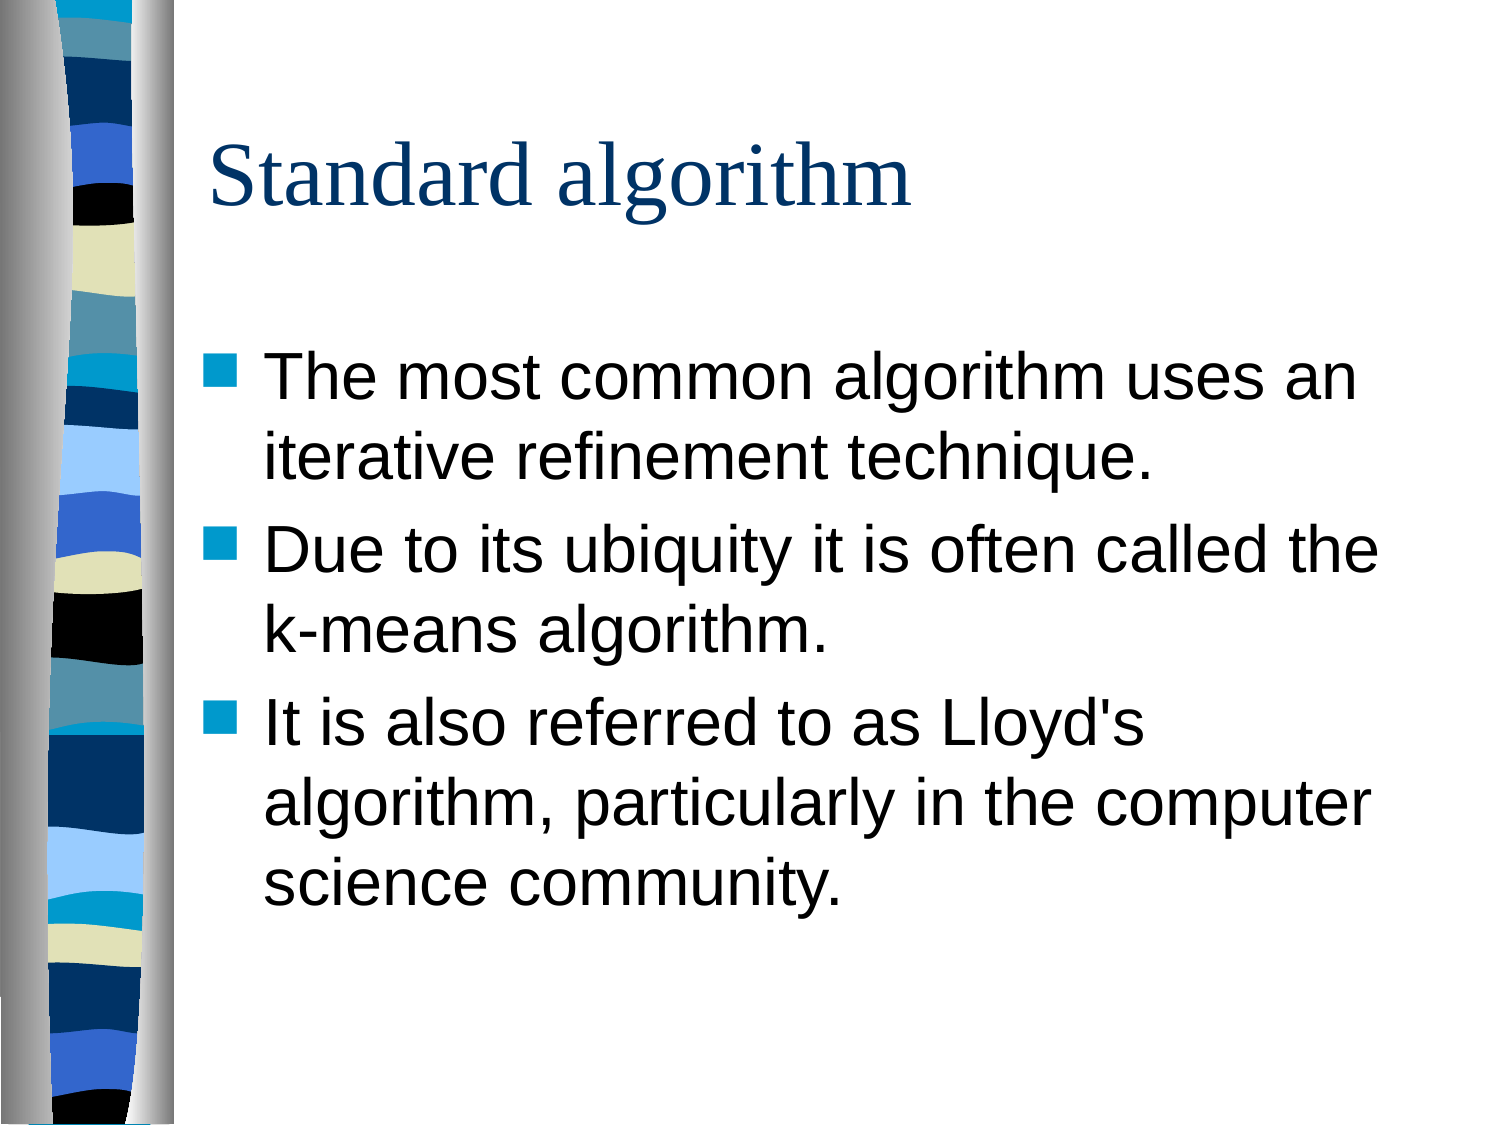

# Standard algorithm
The most common algorithm uses an iterative refinement technique.
Due to its ubiquity it is often called the k-means algorithm.
It is also referred to as Lloyd's algorithm, particularly in the computer science community.